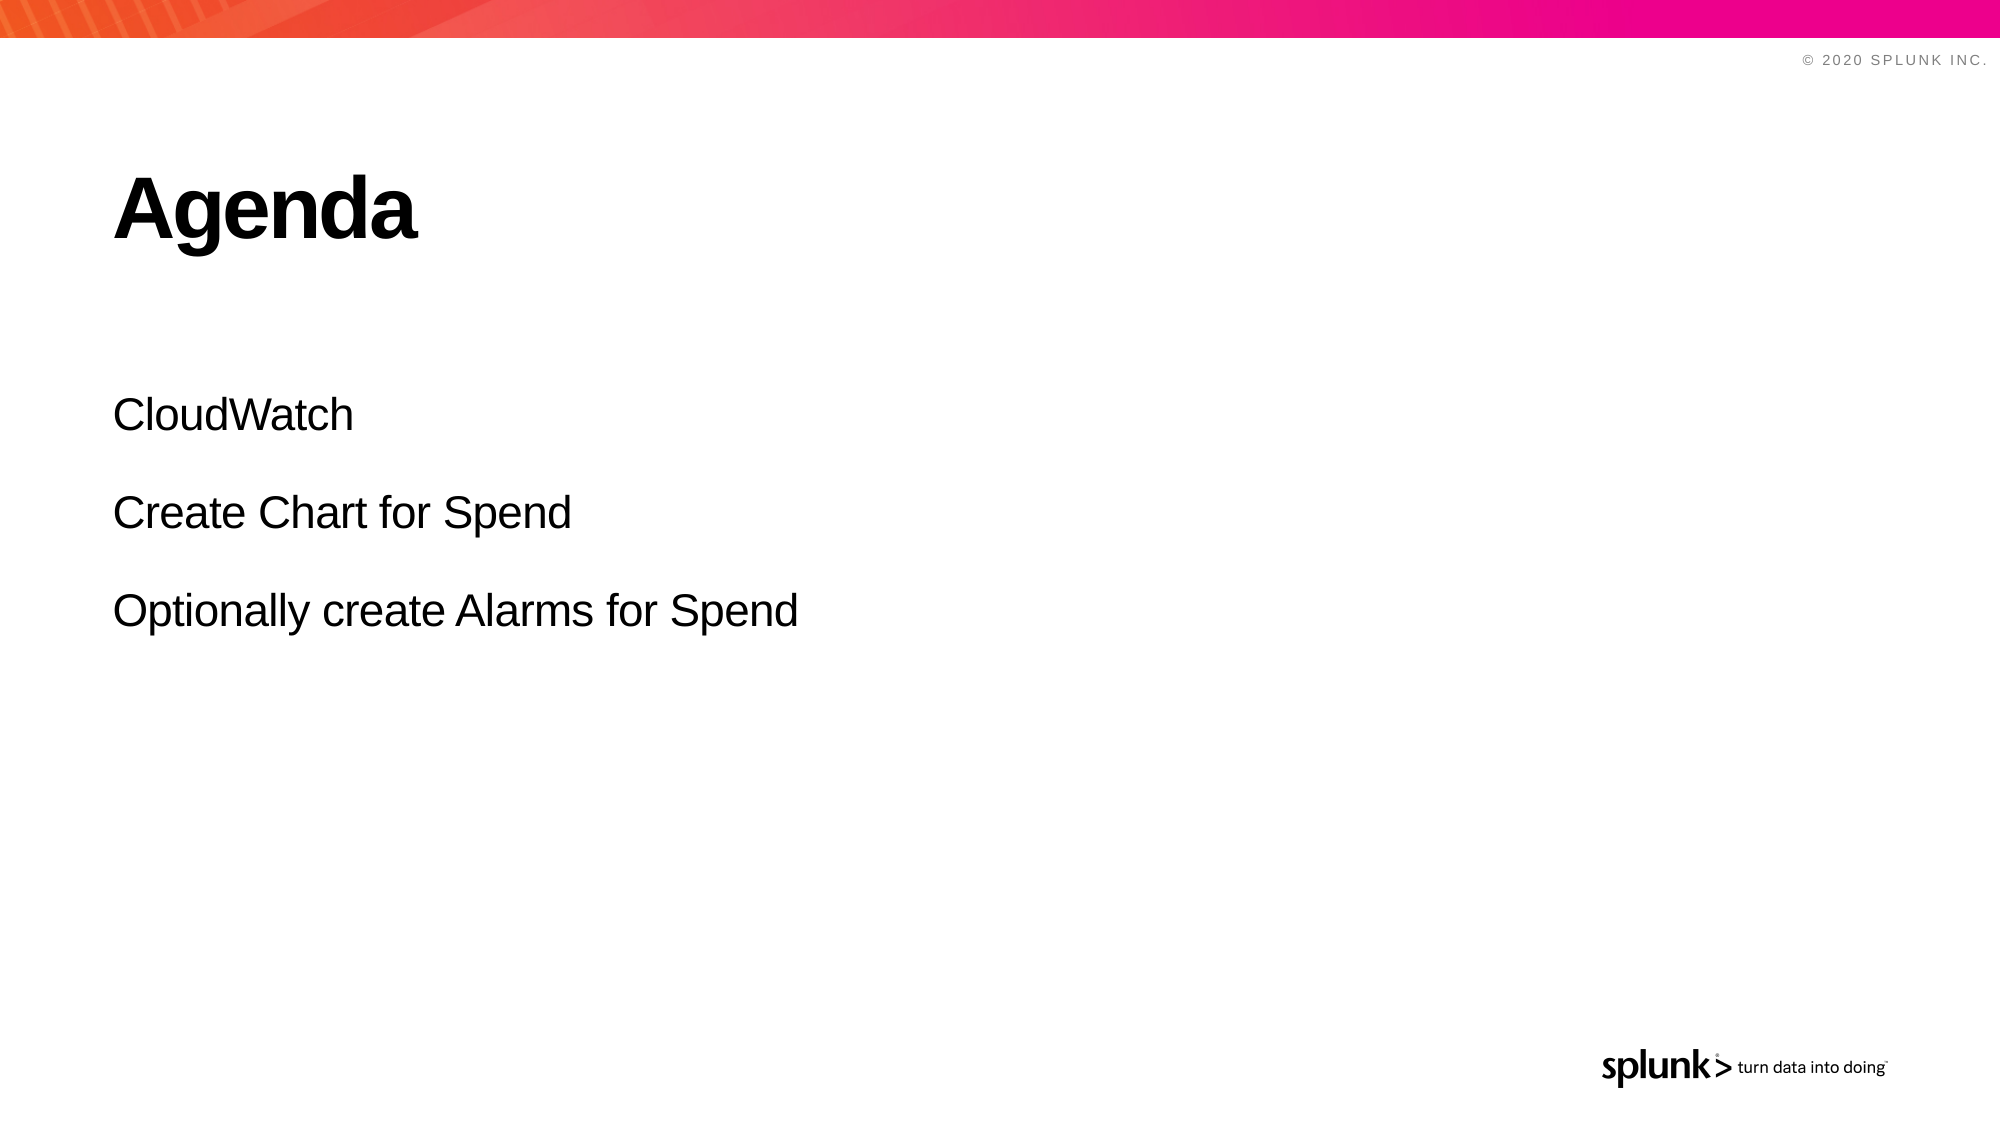

# Agenda

CloudWatch
Create Chart for Spend
Optionally create Alarms for Spend